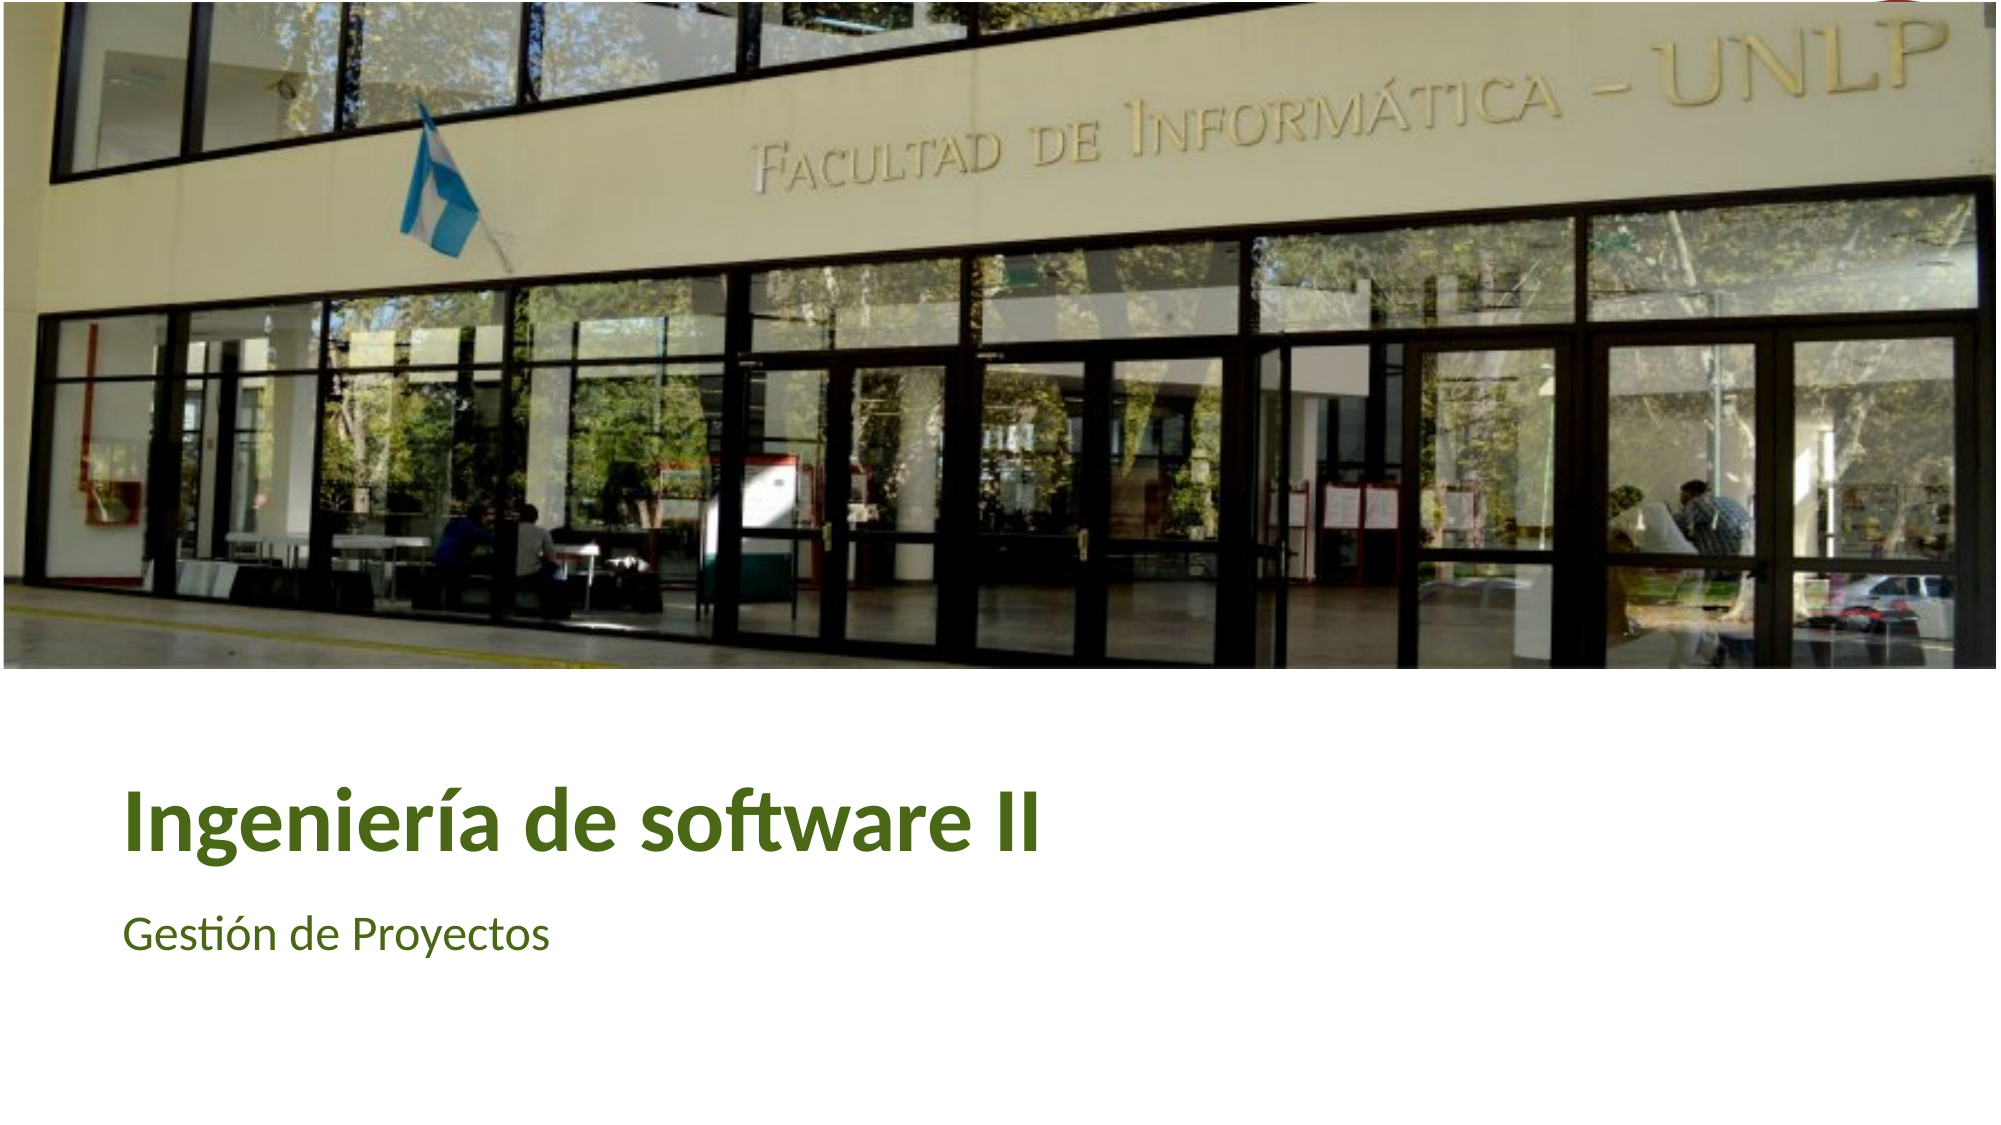

# Ingeniería de software II
Gestión de Proyectos